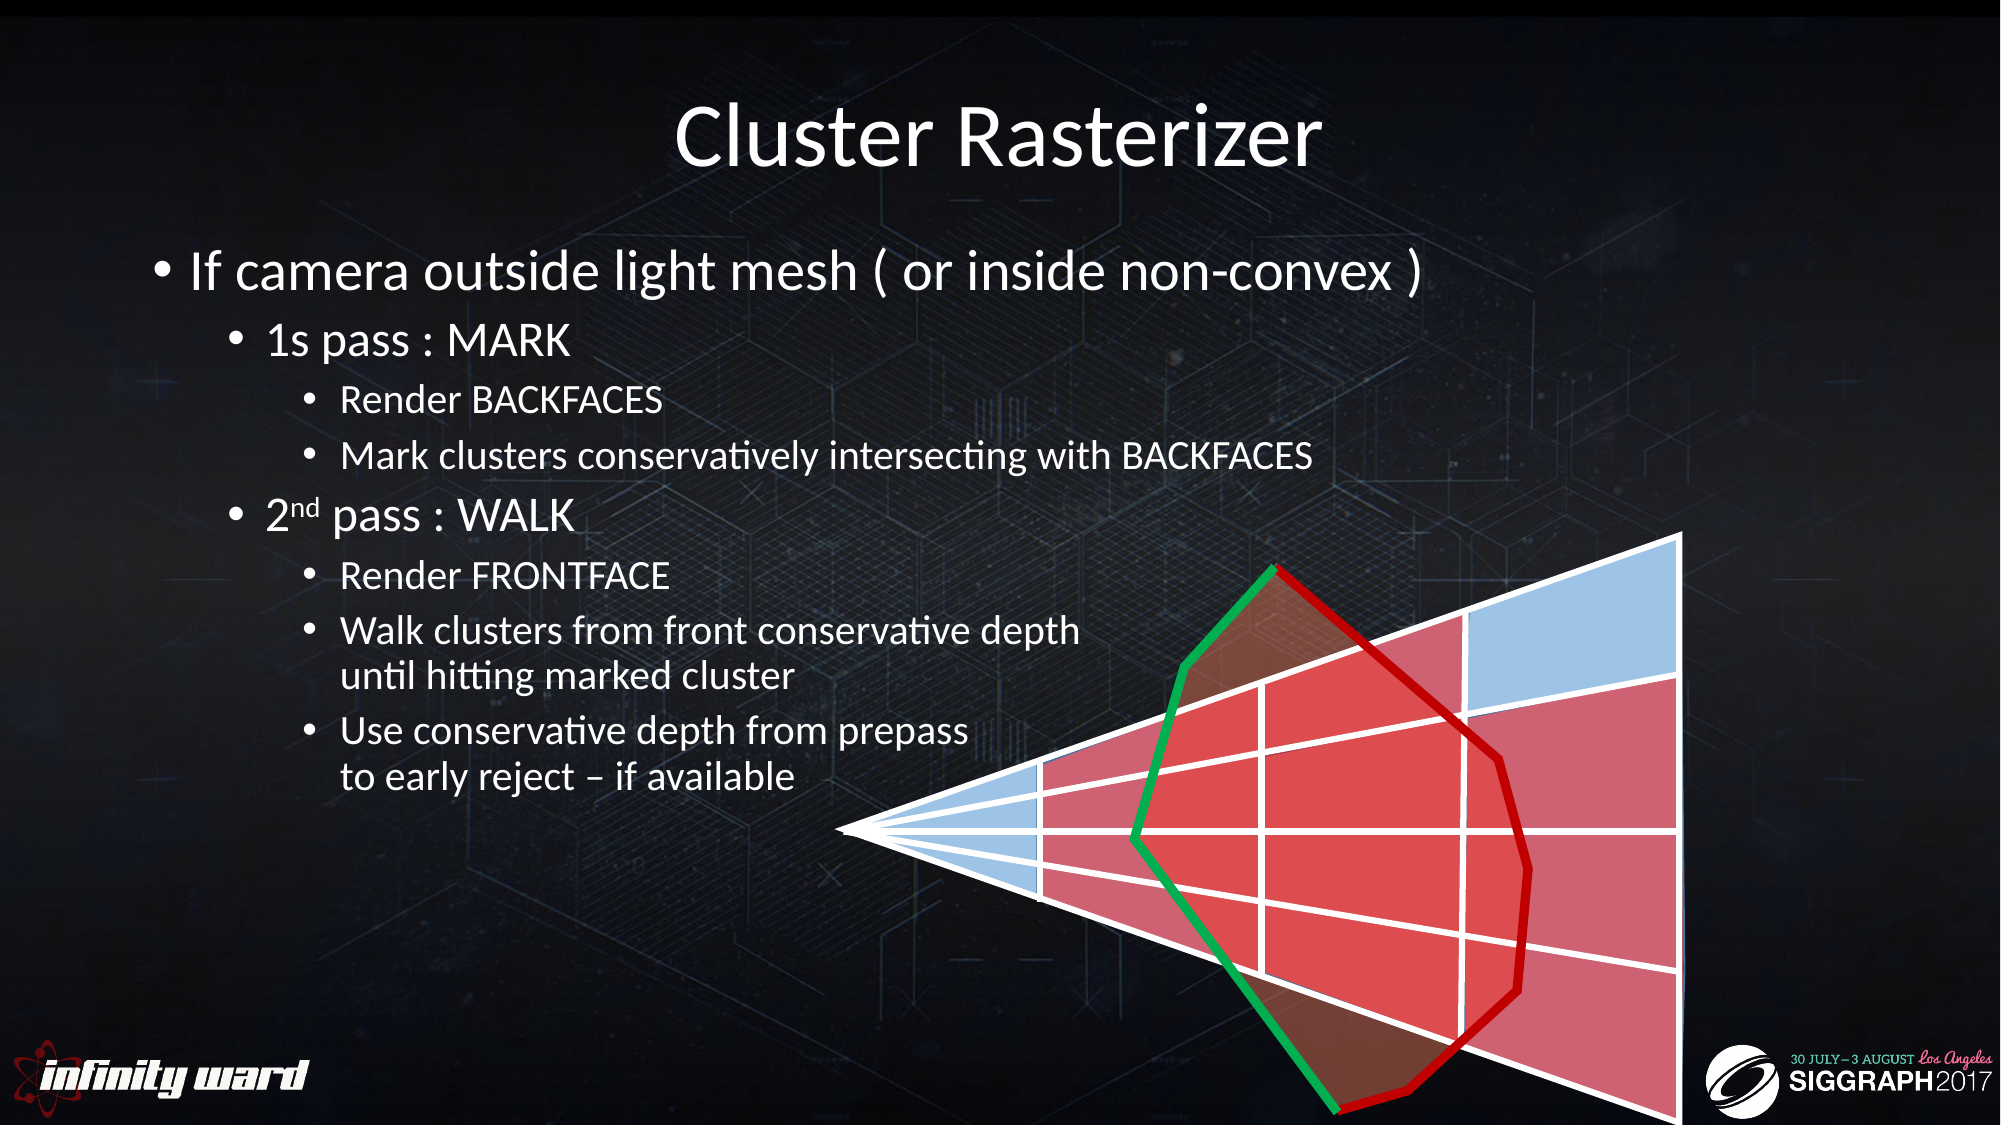

# Cluster Rasterizer
If camera outside light mesh ( or inside non-convex )
1s pass : MARK
Render BACKFACES
Mark clusters conservatively intersecting with BACKFACES
2nd pass : WALK
Render FRONTFACE
Walk clusters from front conservative depth
until hitting marked cluster
Use conservative depth from prepass
to early reject – if available